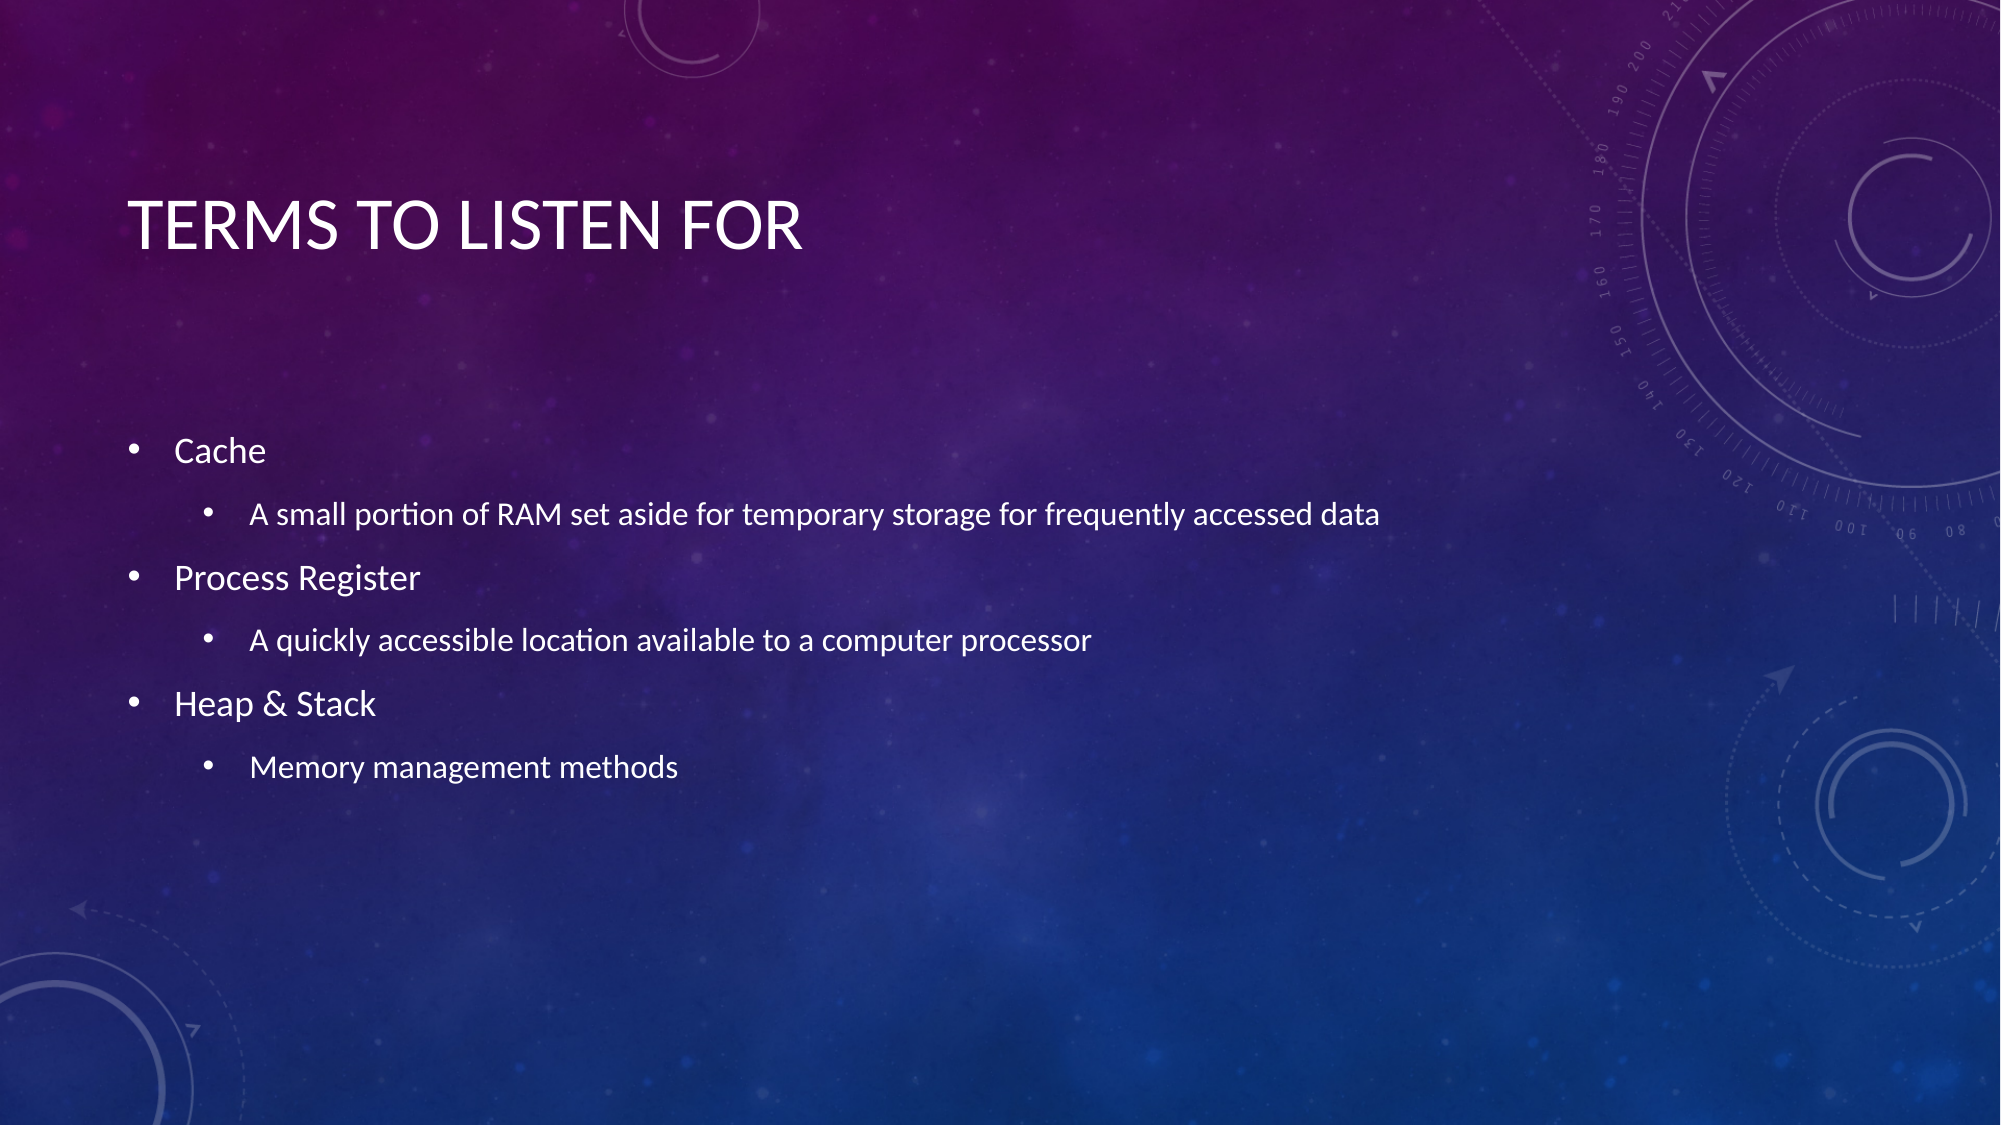

# Terms to listen for
Cache
A small portion of RAM set aside for temporary storage for frequently accessed data
Process Register
A quickly accessible location available to a computer processor
Heap & Stack
Memory management methods